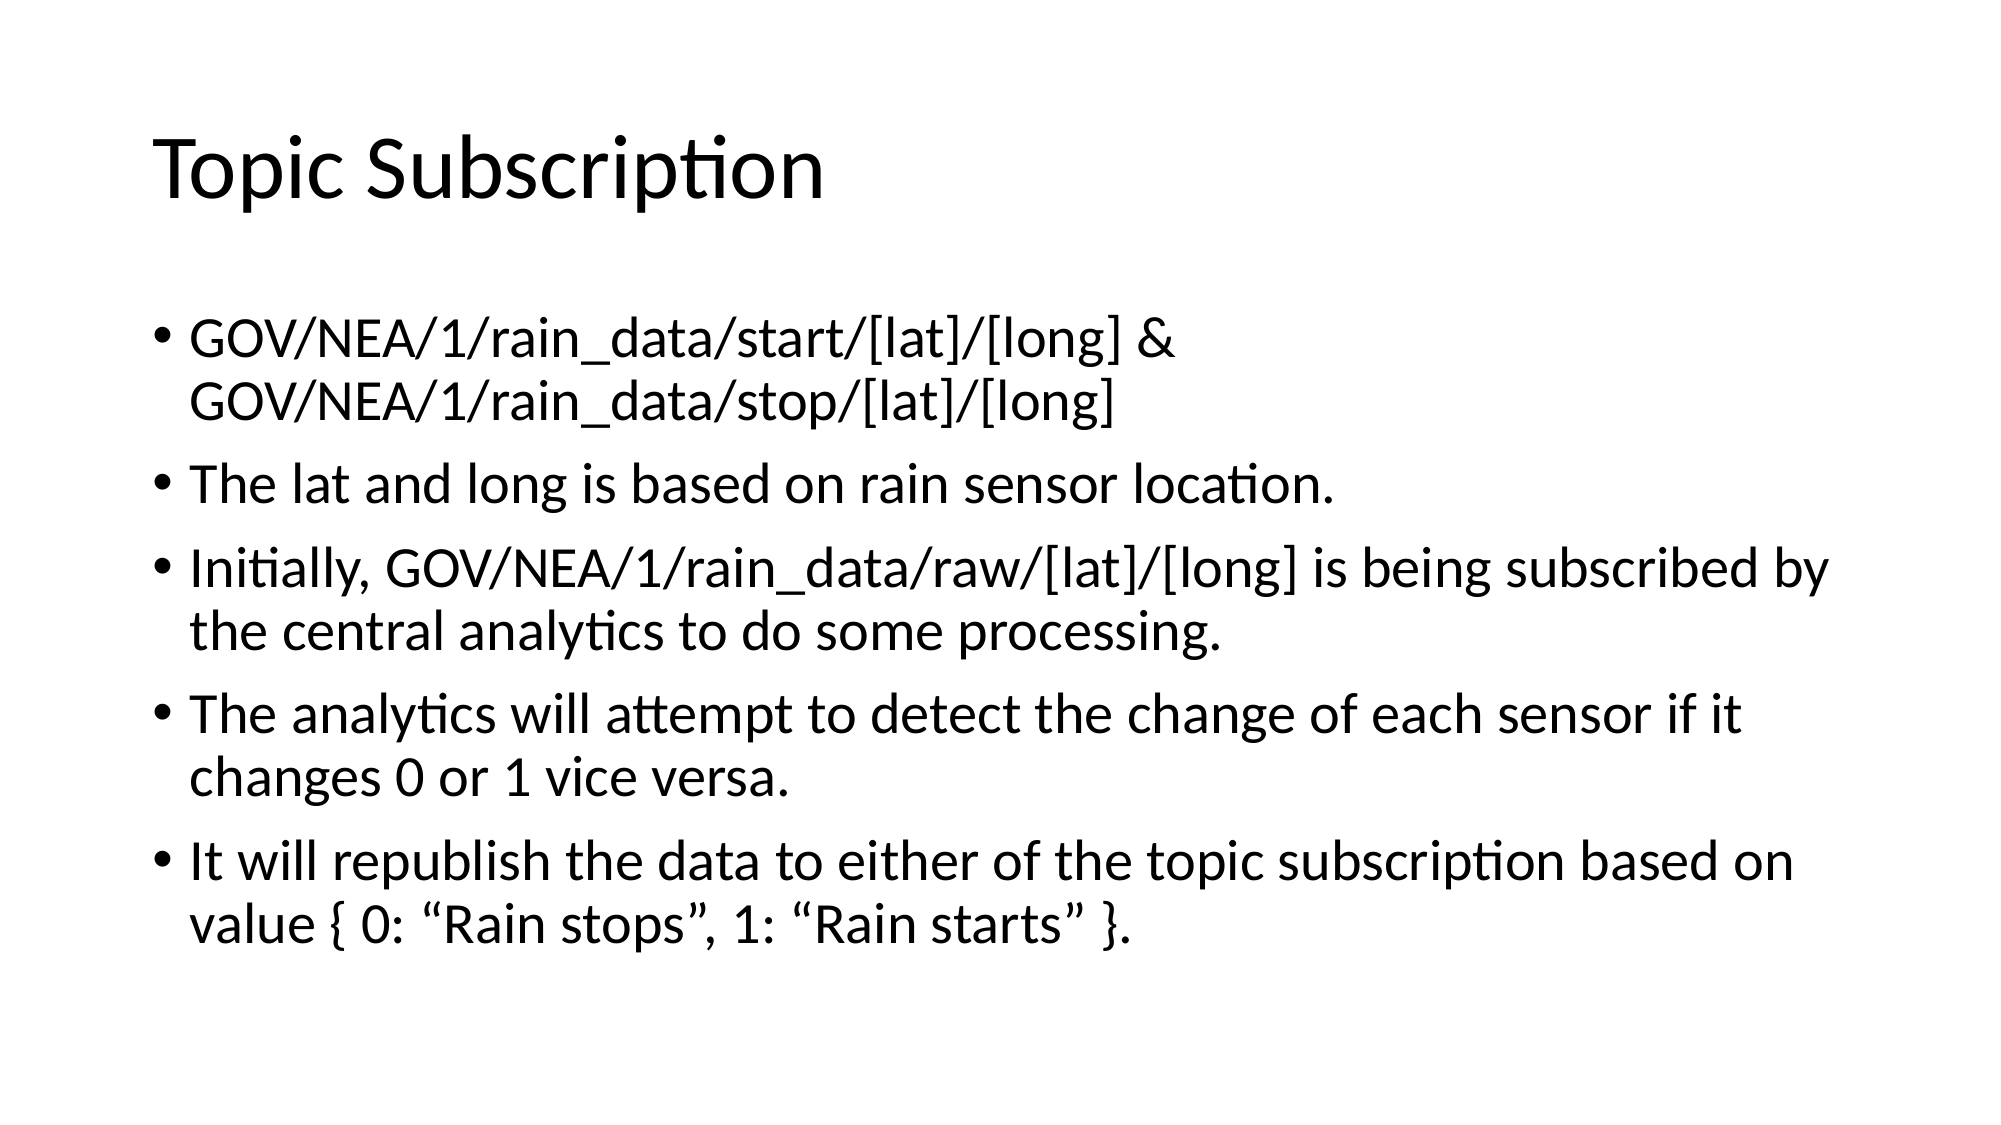

# Topic Subscription
GOV/NEA/1/rain_data/start/[lat]/[long] & GOV/NEA/1/rain_data/stop/[lat]/[long]
The lat and long is based on rain sensor location.
Initially, GOV/NEA/1/rain_data/raw/[lat]/[long] is being subscribed by the central analytics to do some processing.
The analytics will attempt to detect the change of each sensor if it changes 0 or 1 vice versa.
It will republish the data to either of the topic subscription based on value { 0: “Rain stops”, 1: “Rain starts” }.